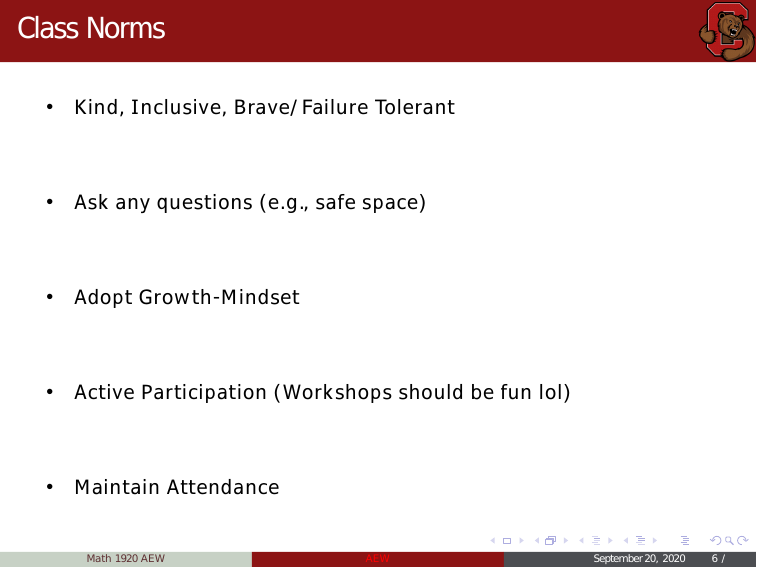

Class Norms

Kind, Inclusive, Brave/Failure Tolerant

Ask any questions (e.g., safe space)

Adopt Growth-Mindset

Active Participation (Workshops should be fun lol)

Maintain Attendance

Math 1920 AEW
AEW
September 20, 2020
6 /